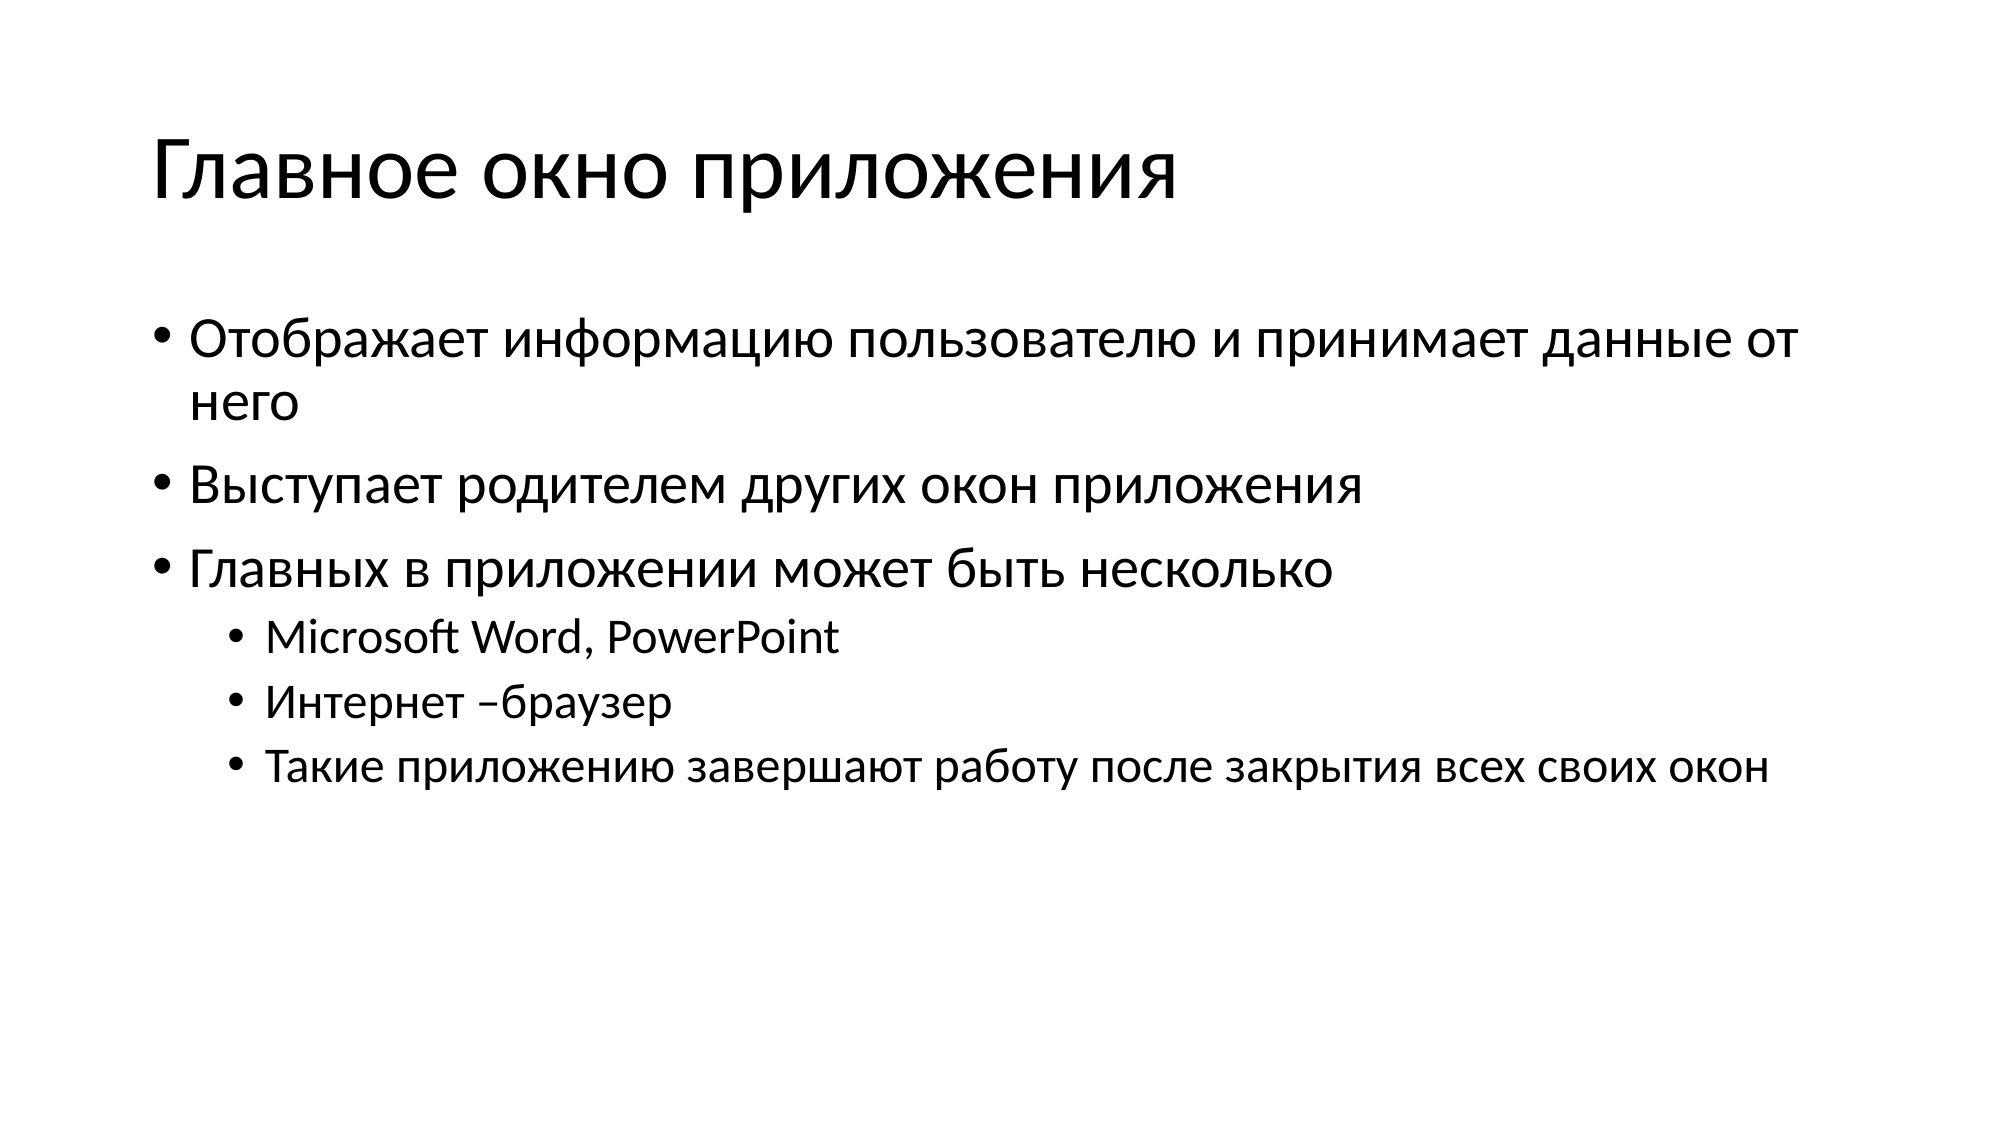

# Главное окно приложения
Отображает информацию пользователю и принимает данные от него
Выступает родителем других окон приложения
Главных в приложении может быть несколько
Microsoft Word, PowerPoint
Интернет –браузер
Такие приложению завершают работу после закрытия всех своих окон